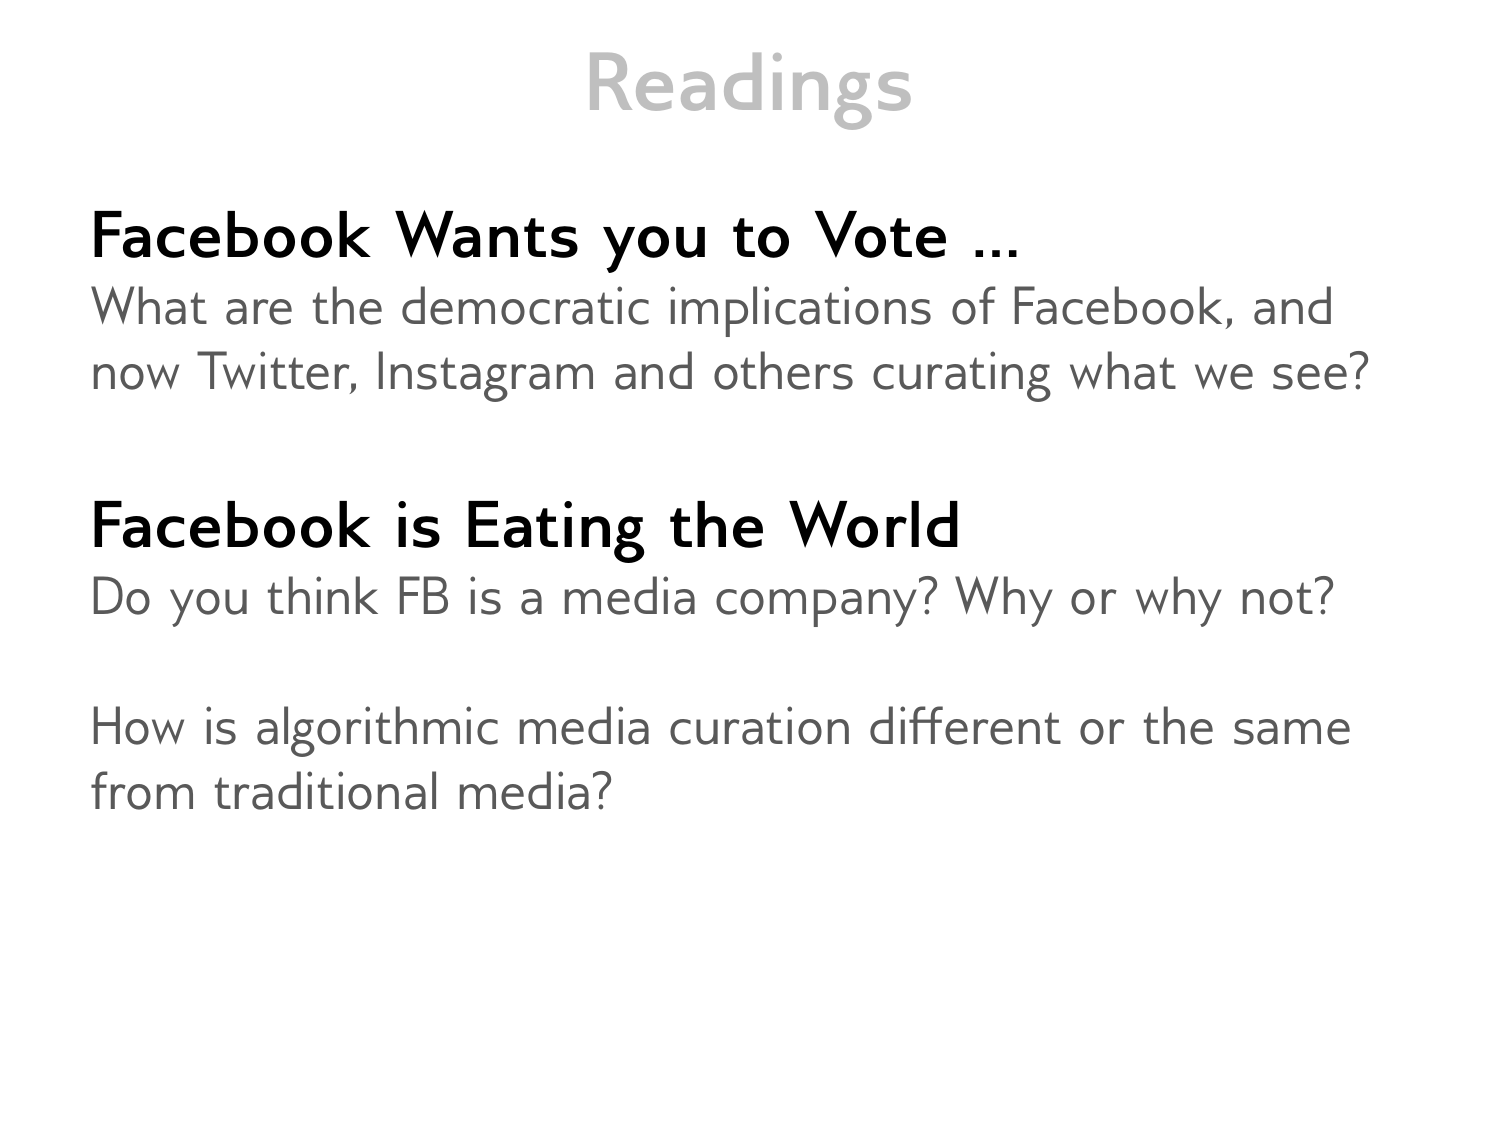

# Readings
Facebook Wants you to Vote …
What are the democratic implications of Facebook, and now Twitter, Instagram and others curating what we see?

Facebook is Eating the World
Do you think FB is a media company? Why or why not?

How is algorithmic media curation different or the same from traditional media?